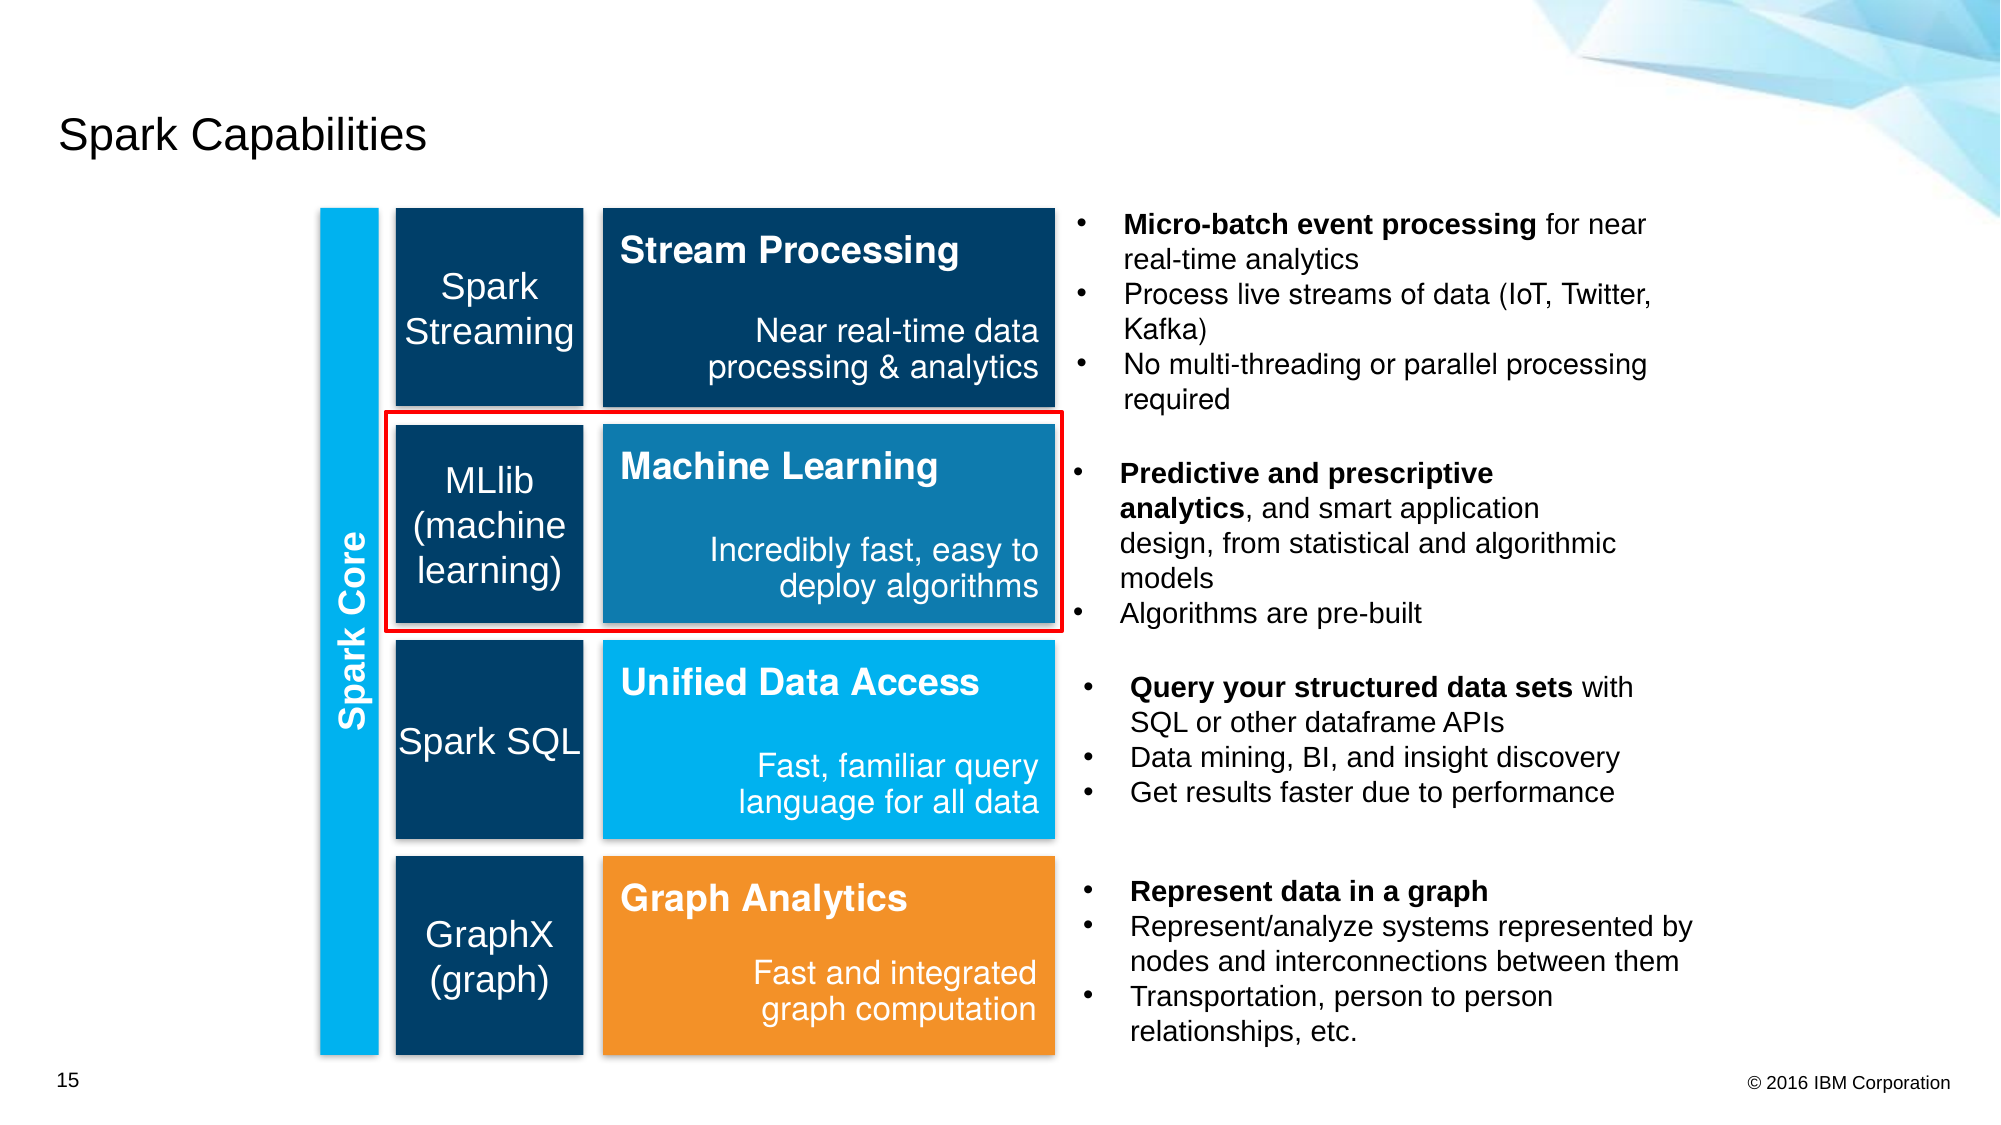

# Spark Capabilities
Micro-batch event processing for near real-time analytics
Process live streams of data (IoT, Twitter, Kafka)
No multi-threading or parallel processing required
Spark Core
Spark Streaming
MLlib (machine learning)
Spark SQL
GraphX (graph)
Stream Processing
Near real-time data processing & analytics
Machine Learning
Incredibly fast, easy to deploy algorithms
Unified Data Access
Fast, familiar query language for all data
Graph Analytics
Fast and integrated graph computation

Predictive and prescriptive analytics, and smart application design, from statistical and algorithmic models
Algorithms are pre-built
Query your structured data sets with SQL or other dataframe APIs
Data mining, BI, and insight discovery
Get results faster due to performance
Log processing
TBD
Represent data in a graph
Represent/analyze systems represented by nodes and interconnections between them
Transportation, person to person relationships, etc.